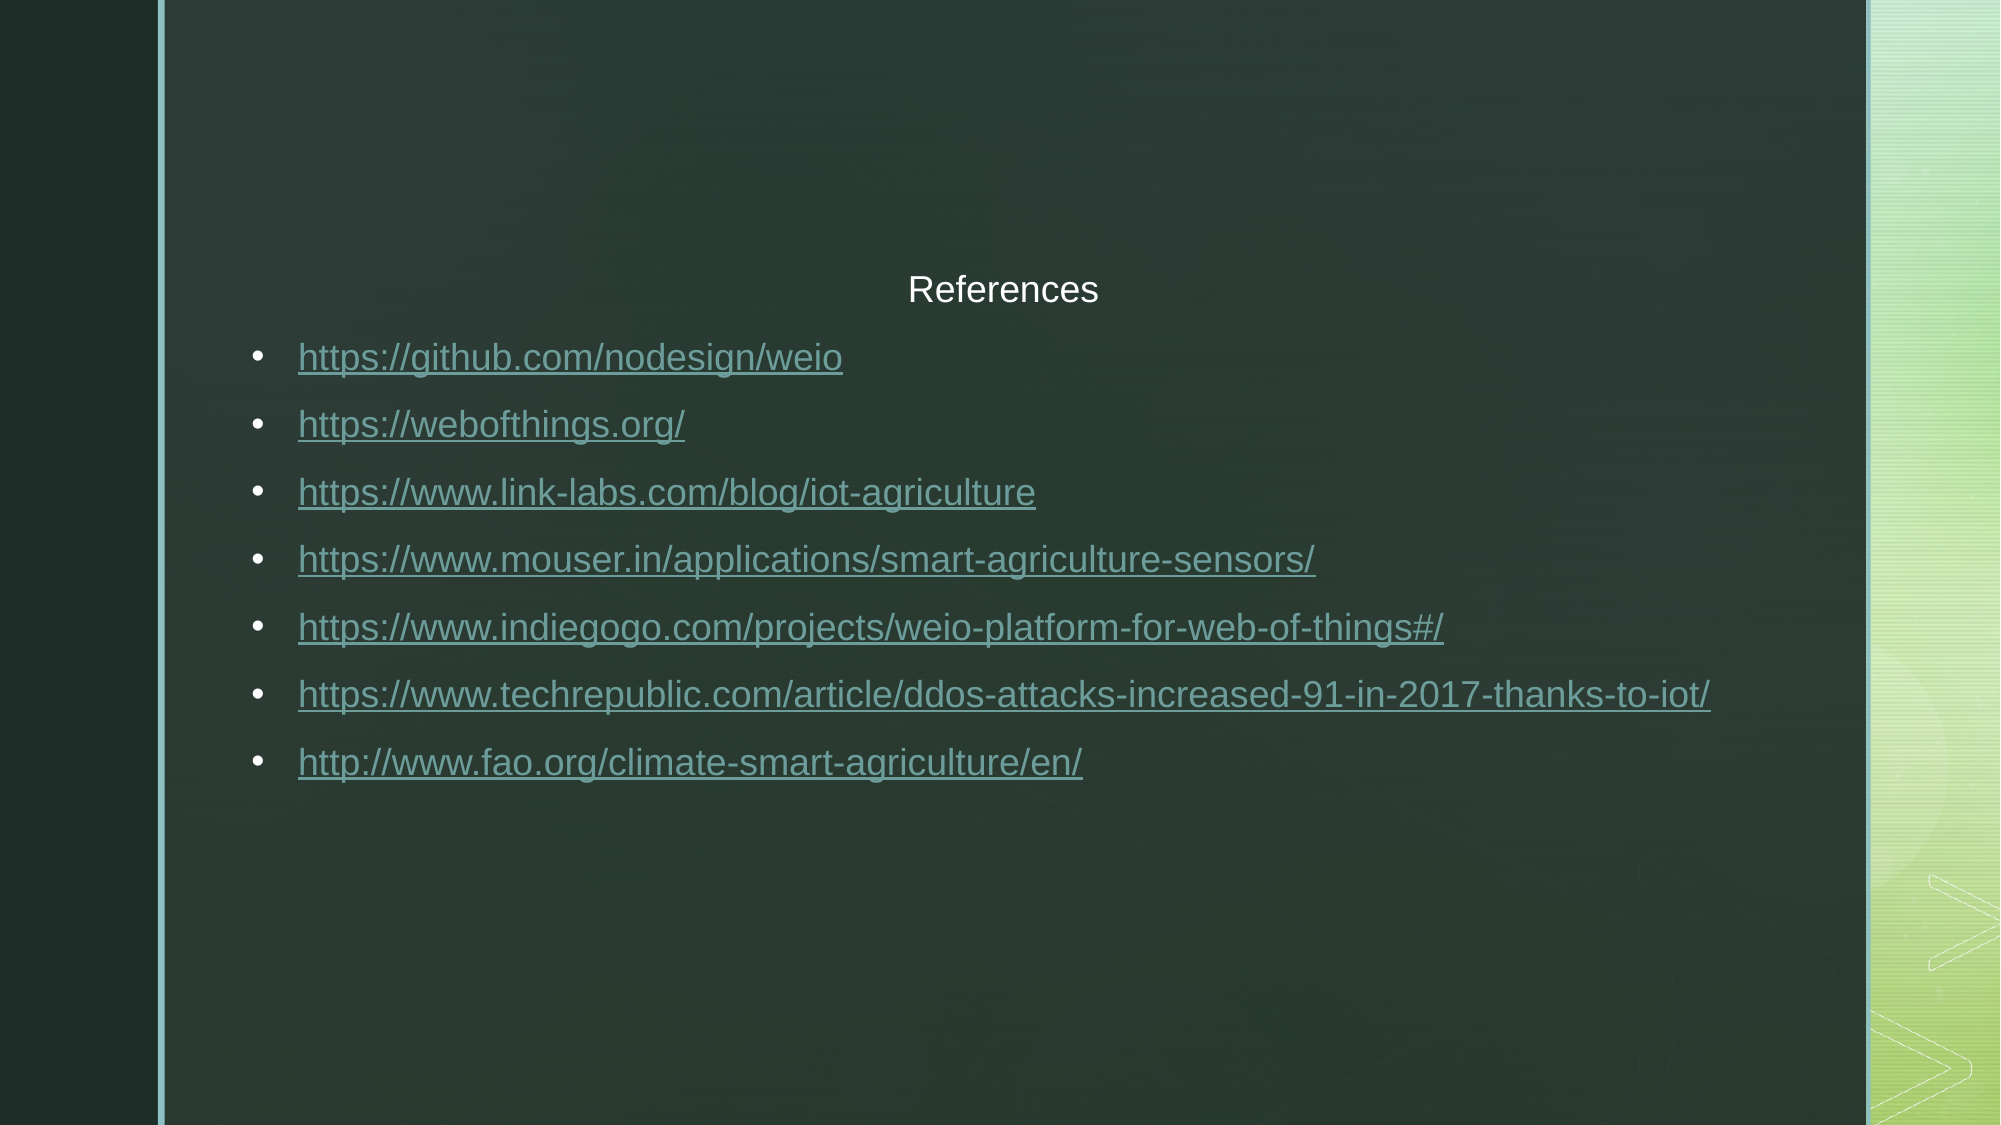

References
https://github.com/nodesign/weio
https://webofthings.org/
https://www.link-labs.com/blog/iot-agriculture
https://www.mouser.in/applications/smart-agriculture-sensors/
https://www.indiegogo.com/projects/weio-platform-for-web-of-things#/
https://www.techrepublic.com/article/ddos-attacks-increased-91-in-2017-thanks-to-iot/
http://www.fao.org/climate-smart-agriculture/en/